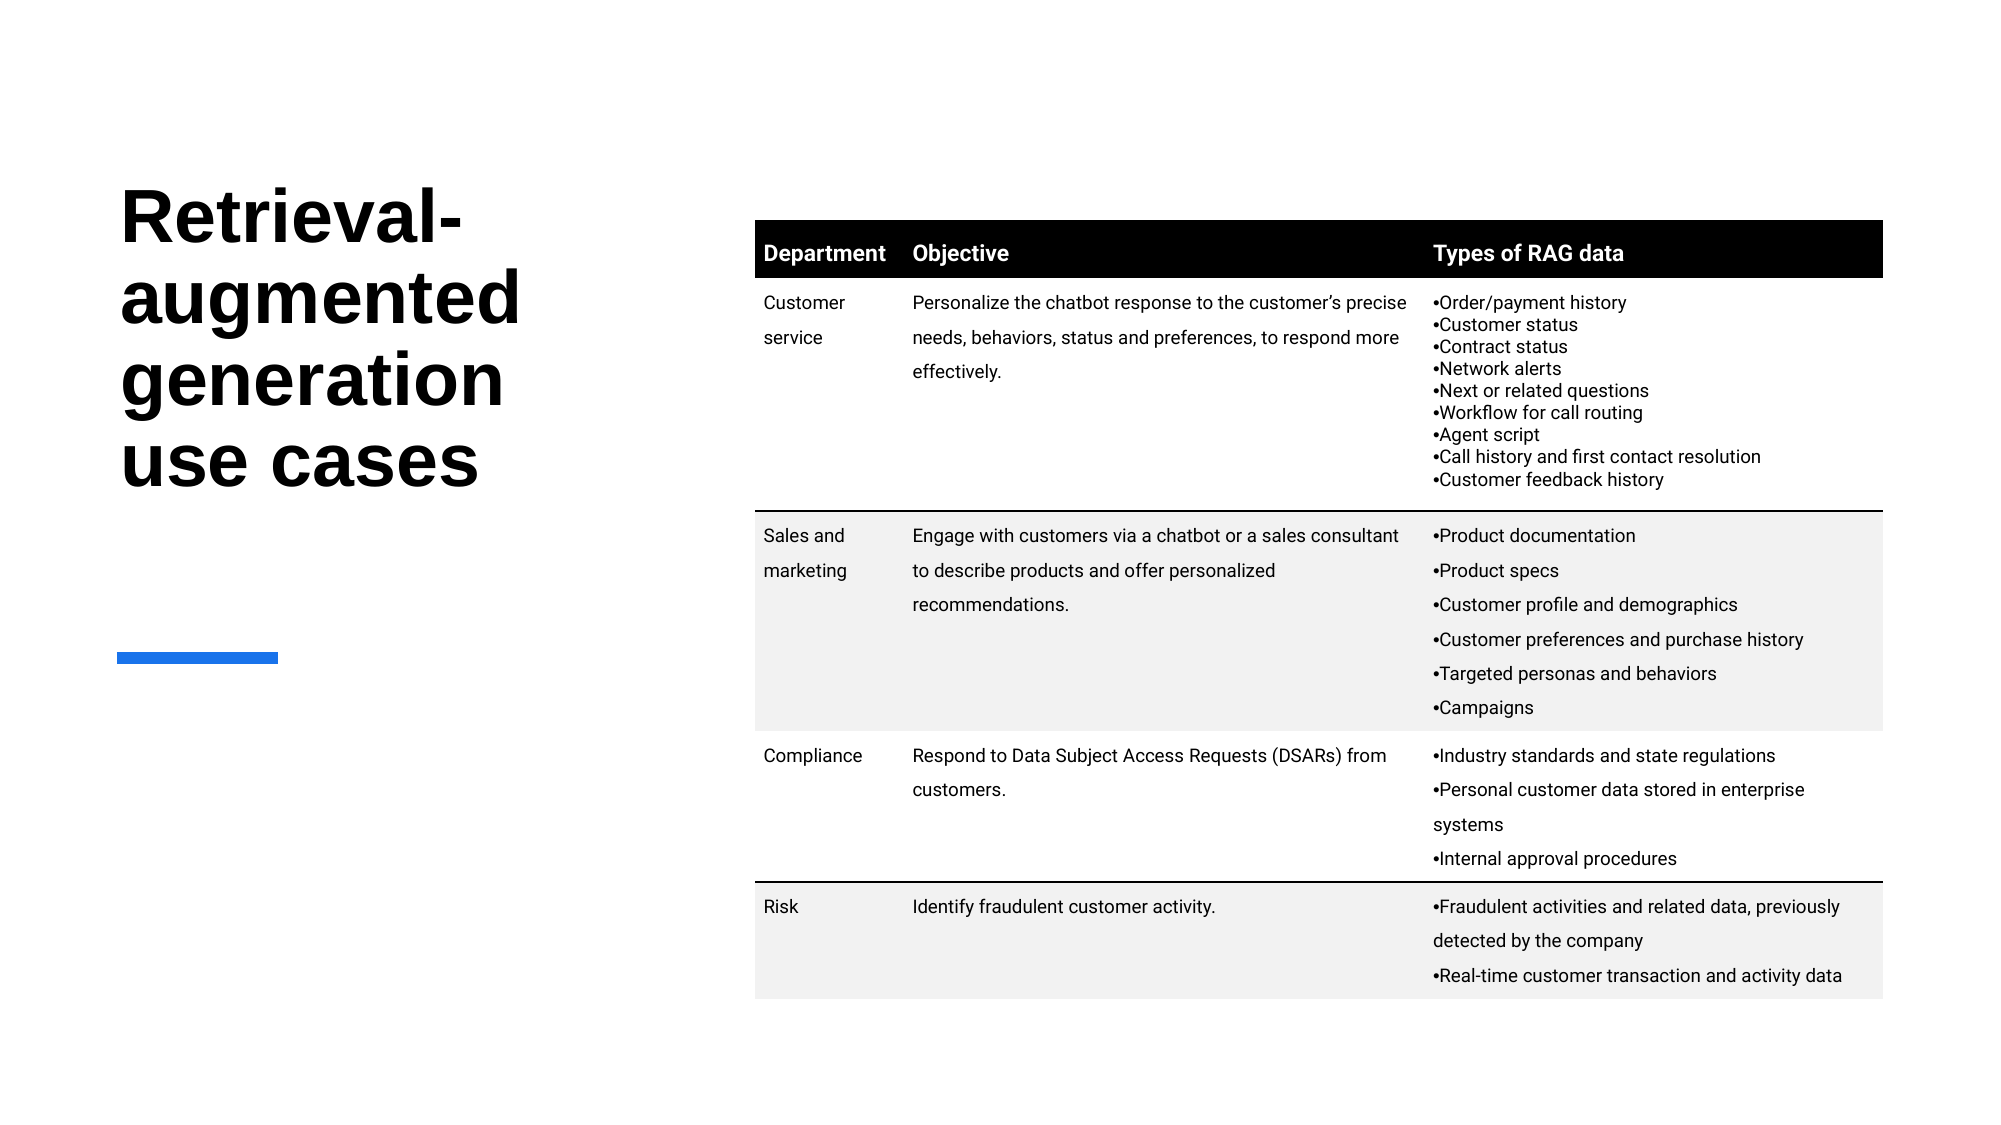

# Retrieval-augmented generation use cases
| Department | Objective | Types of RAG data |
| --- | --- | --- |
| Customer service | Personalize the chatbot response to the customer’s precise needs, behaviors, status and preferences, to respond more effectively. | Order/payment history Customer status Contract status Network alerts Next or related questions Workflow for call routing Agent script Call history and first contact resolution Customer feedback history |
| Sales and marketing | Engage with customers via a chatbot or a sales consultant to describe products and offer personalized recommendations. | Product documentation Product specs Customer profile and demographics Customer preferences and purchase history Targeted personas and behaviors Campaigns |
| Compliance | Respond to Data Subject Access Requests (DSARs) from customers. | Industry standards and state regulations Personal customer data stored in enterprise systems Internal approval procedures |
| Risk | Identify fraudulent customer activity. | Fraudulent activities and related data, previously detected by the company Real-time customer transaction and activity data |